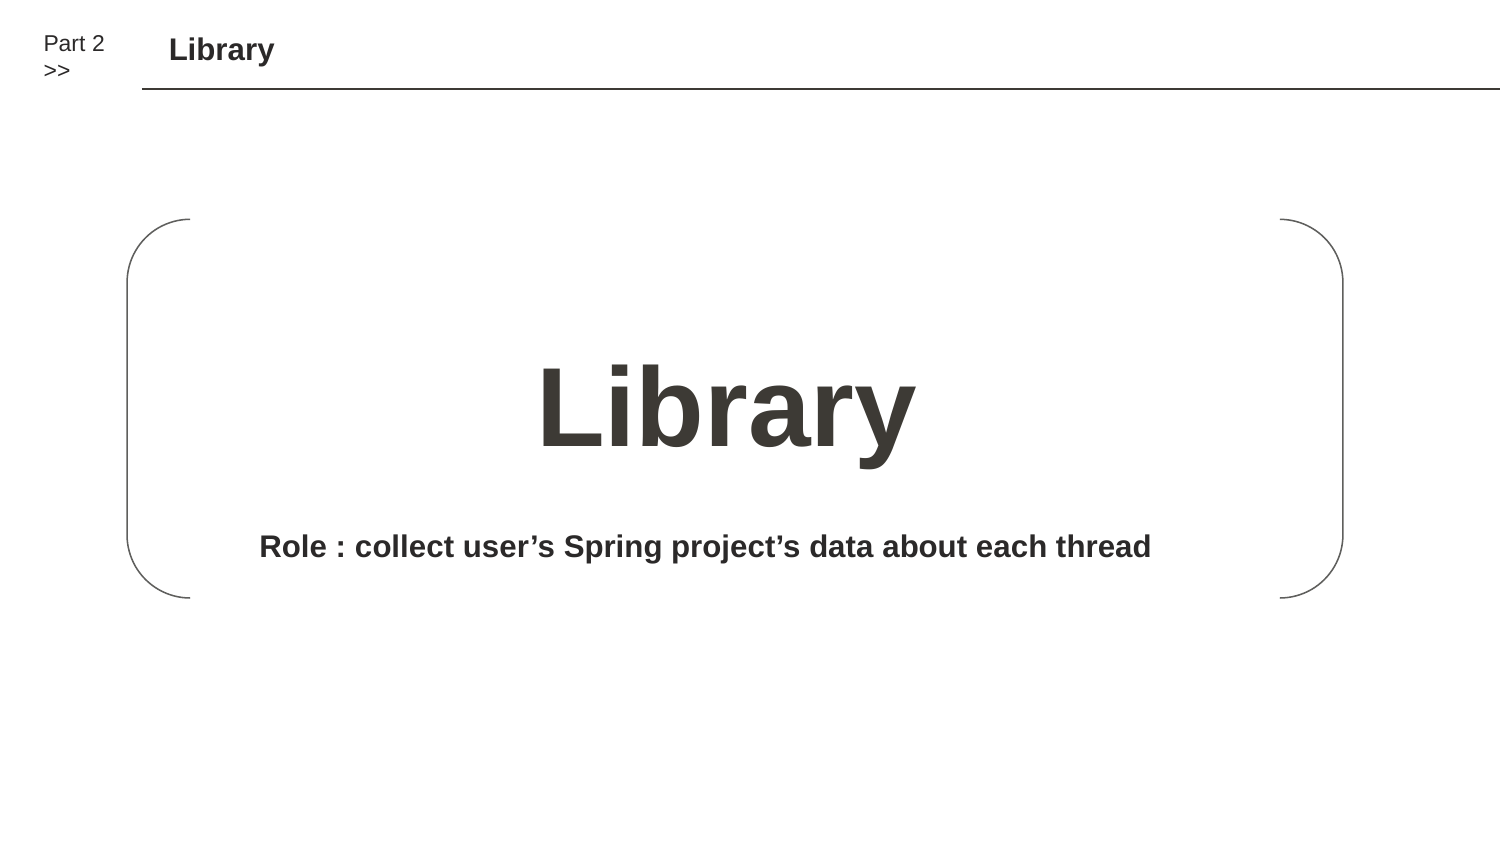

Part 2  >>
Library

Library
Role : collect user’s Spring project’s data about each thread